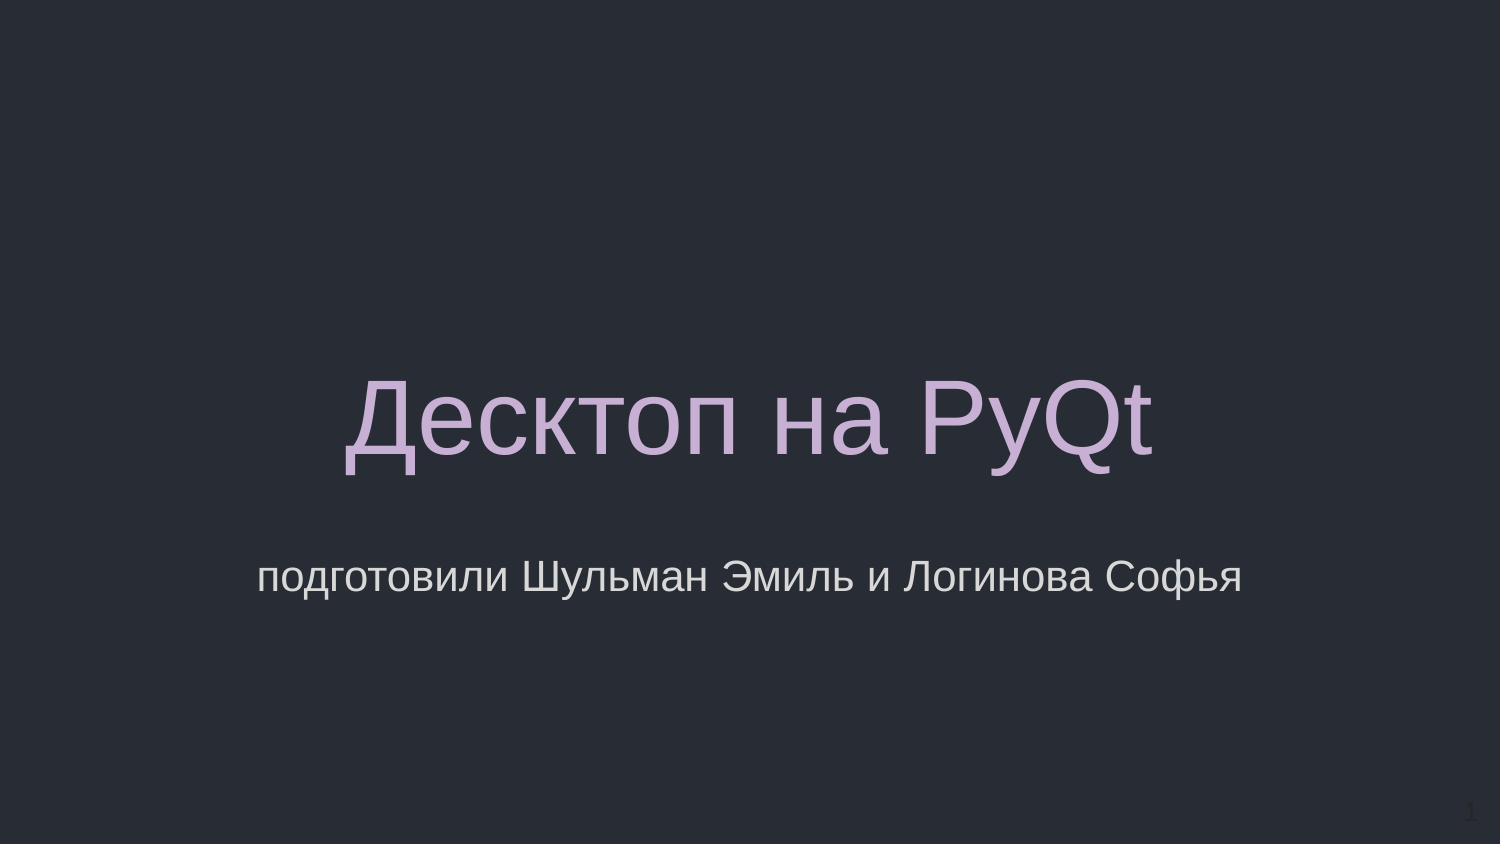

# Десктоп на PyQt
подготовили Шульман Эмиль и Логинова Софья
1